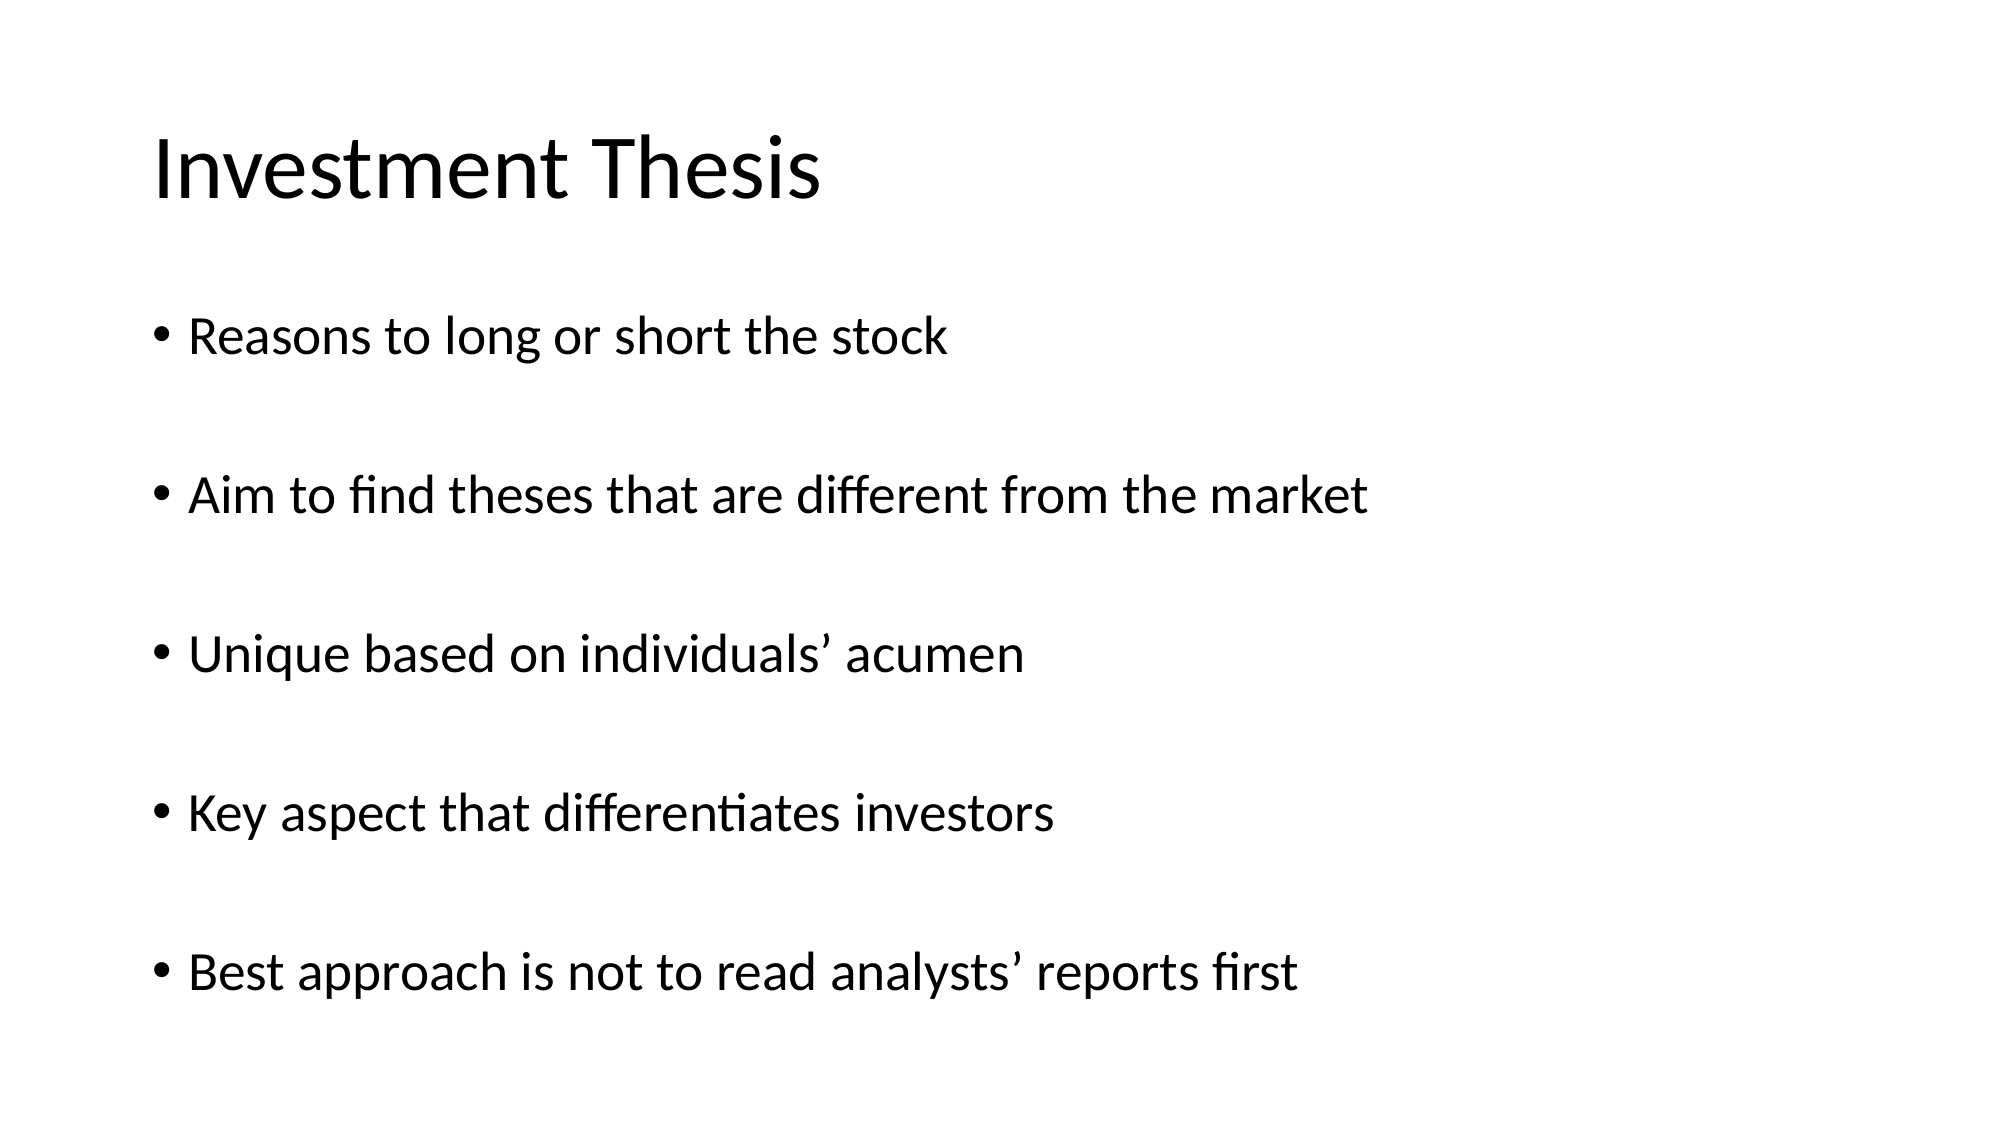

# Investment Thesis
Reasons to long or short the stock

Aim to find theses that are different from the market

Unique based on individuals’ acumen

Key aspect that differentiates investors

Best approach is not to read analysts’ reports first